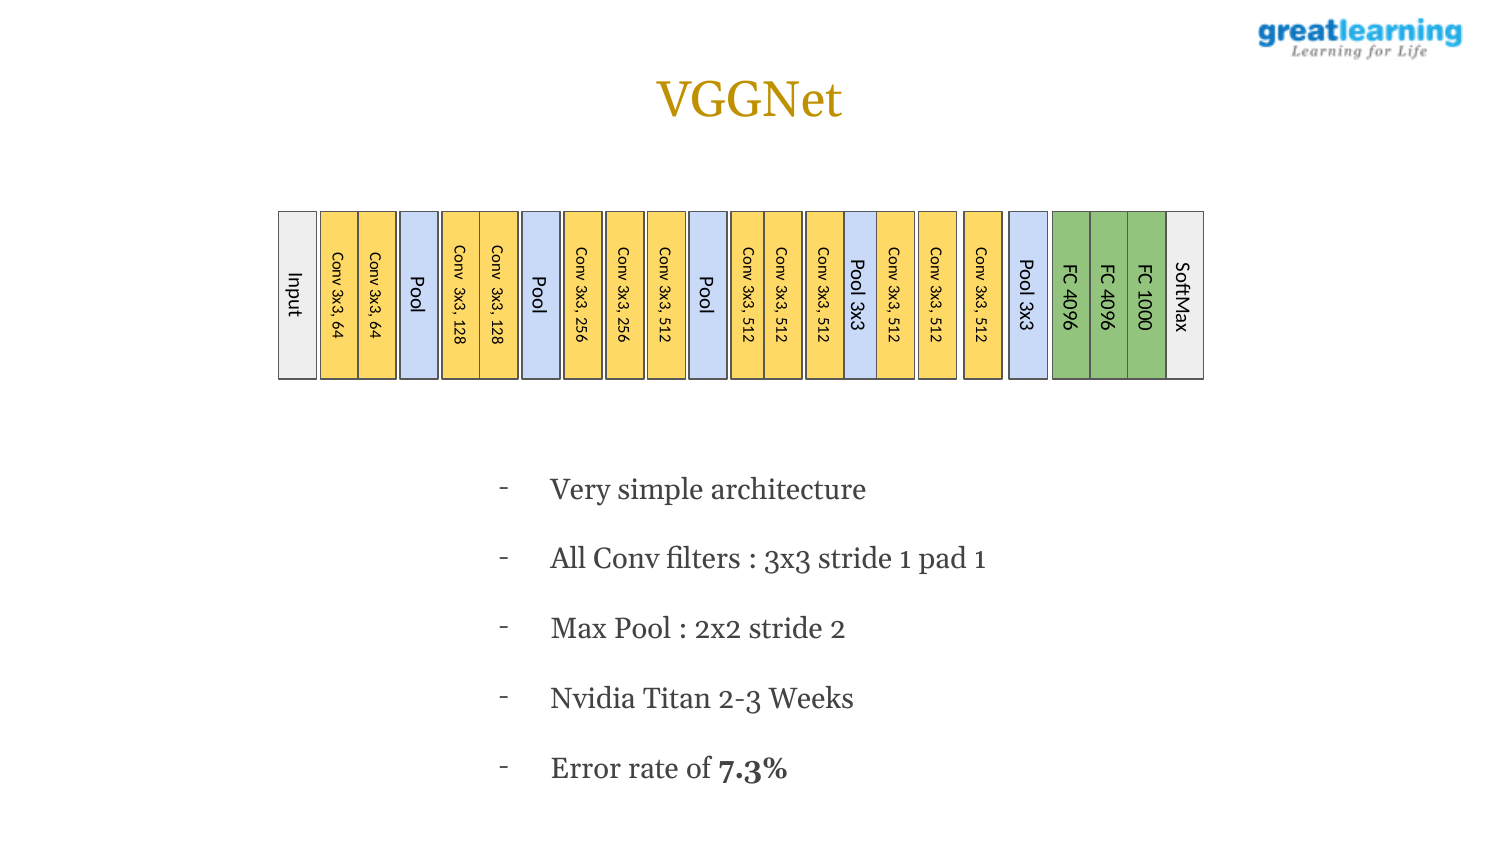

VGGNet
Input
Conv 3x3, 64
Conv 3x3, 64
Pool
Conv  3x3, 128
Conv  3x3, 128
Pool
Conv 3x3, 256
Conv 3x3, 256
Conv 3x3, 512
Pool
Conv 3x3, 512
Conv 3x3, 512
Conv 3x3, 512
Pool 3x3
Conv 3x3, 512
Conv 3x3, 512
Conv 3x3, 512
Pool 3x3
 FC 4096
 FC 4096
 FC 1000
 SoftMax
Very simple architecture
All Conv filters : 3x3 stride 1 pad 1
Max Pool : 2x2 stride 2
Nvidia Titan 2-3 Weeks
Error rate of 7.3%